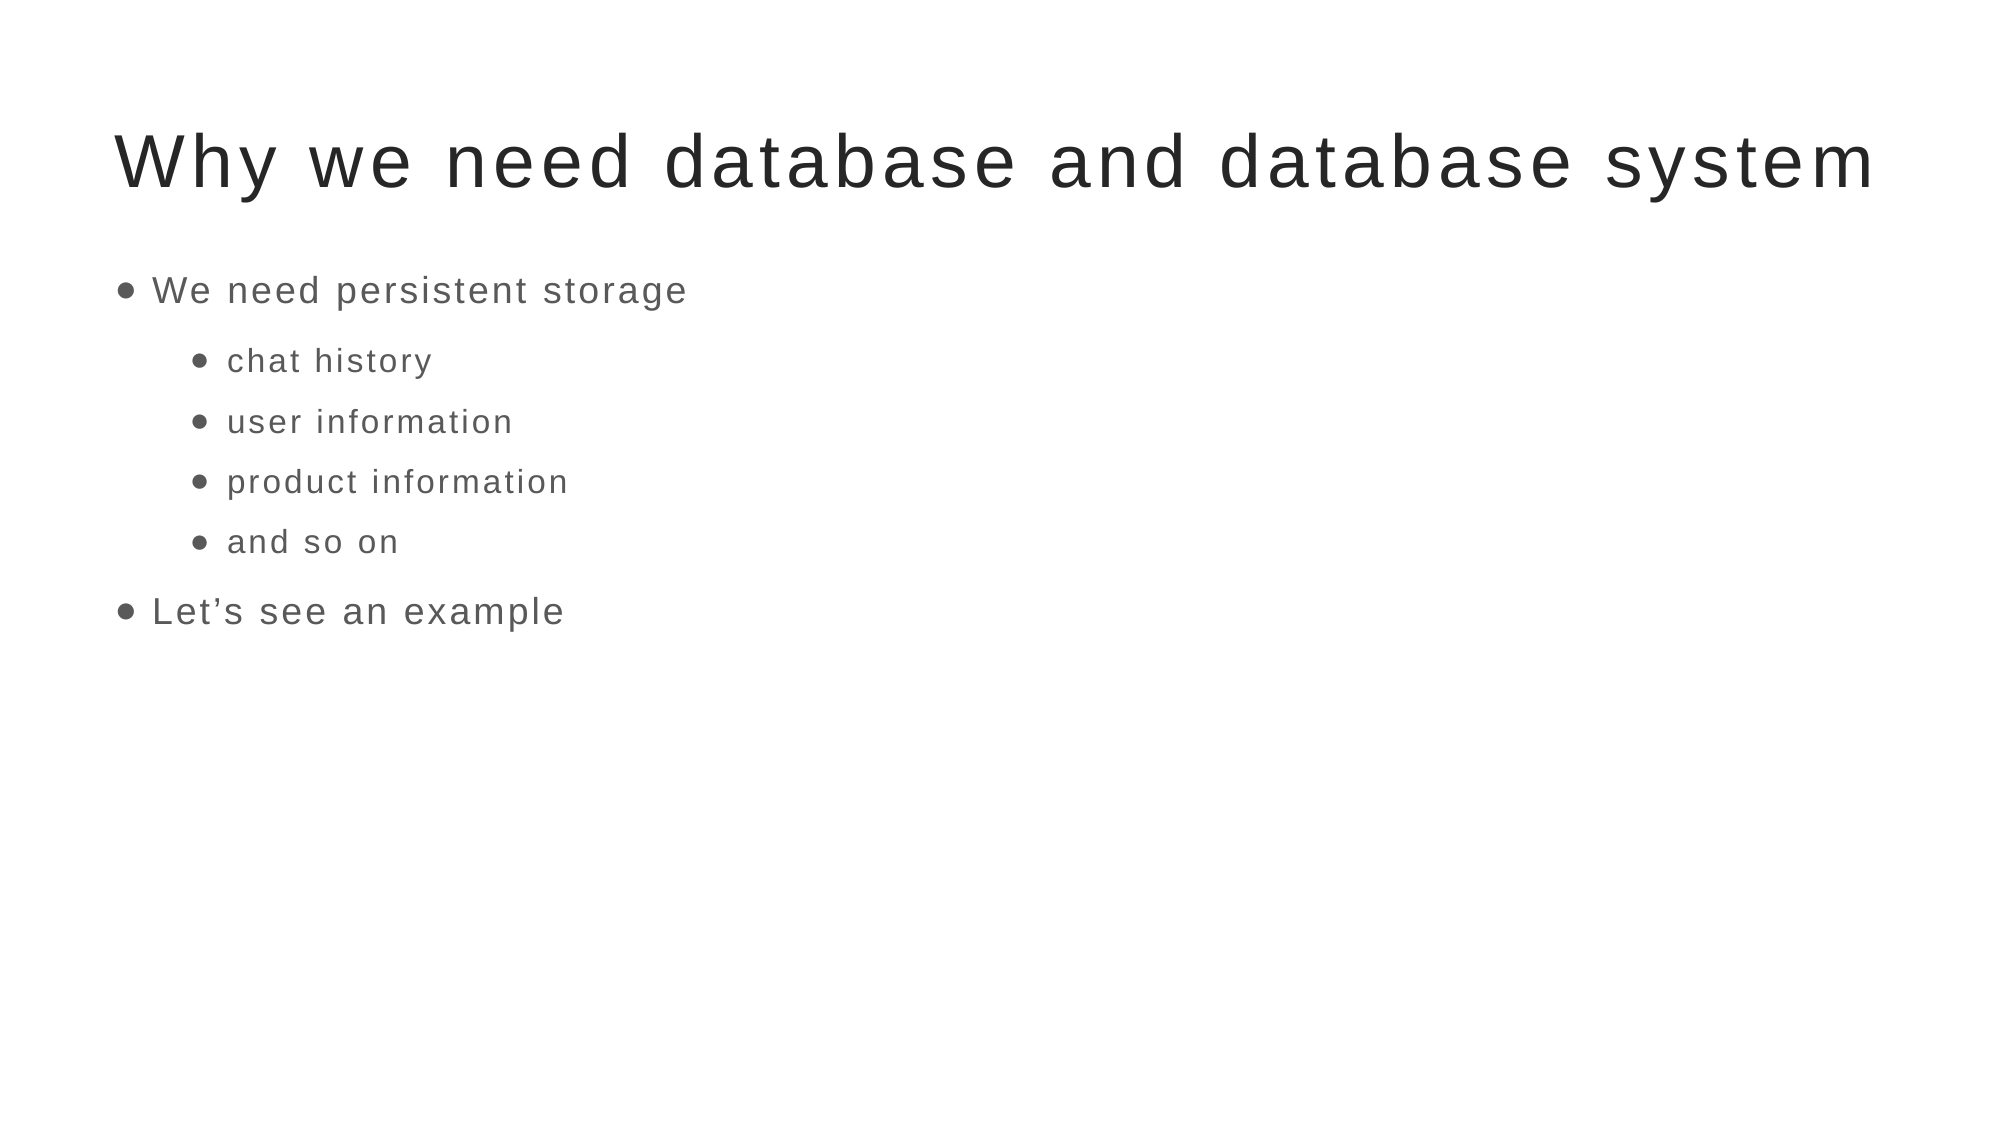

# Why we need database and database system
We need persistent storage
chat history
user information
product information
and so on
Let’s see an example